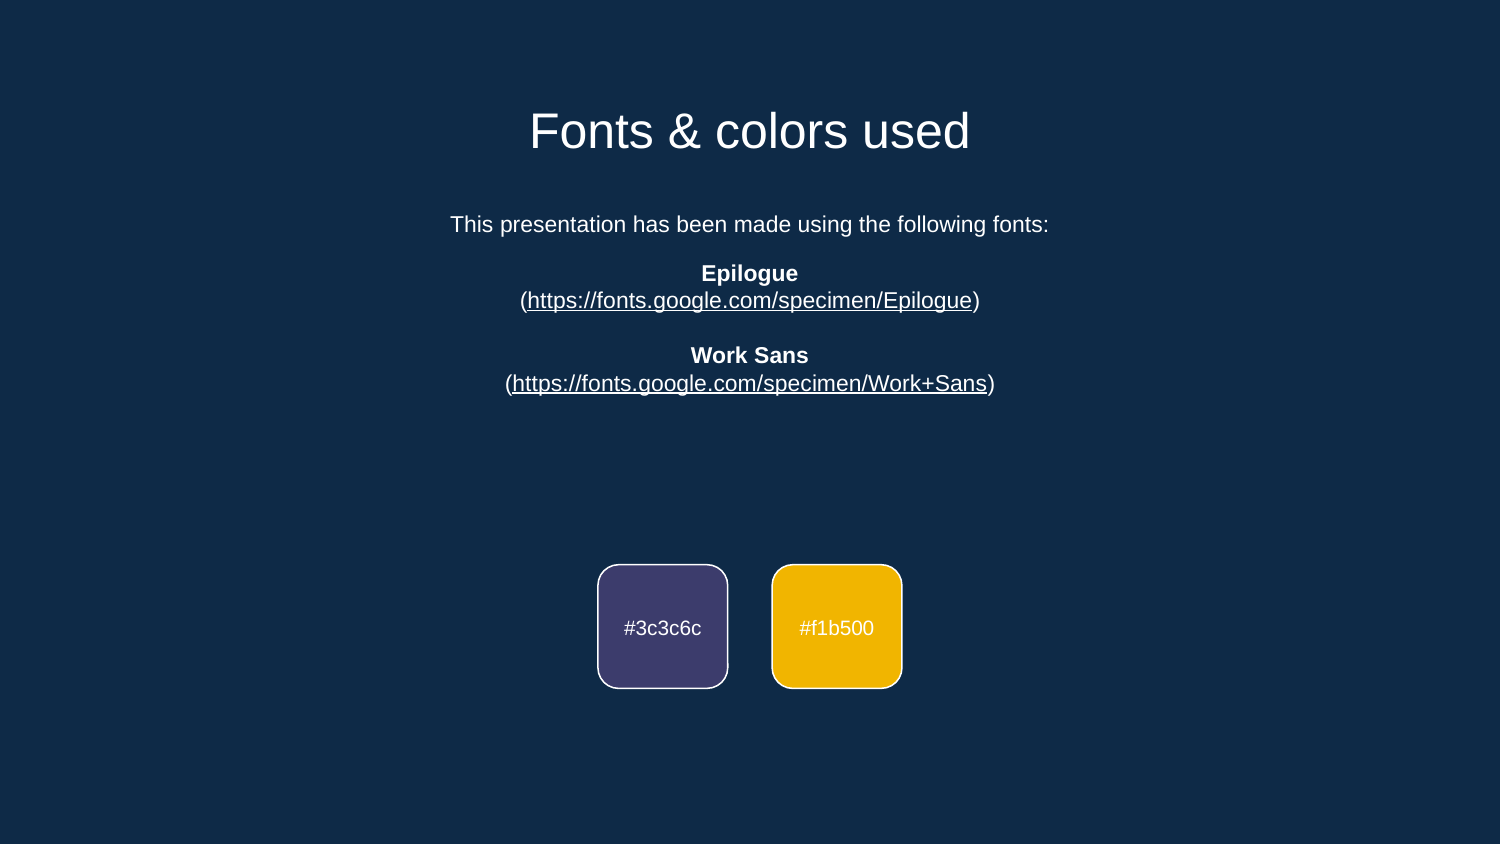

# Fonts & colors used
This presentation has been made using the following fonts:
Epilogue
(https://fonts.google.com/specimen/Epilogue)

Work Sans
(https://fonts.google.com/specimen/Work+Sans)

#3c3c6c
#f1b500